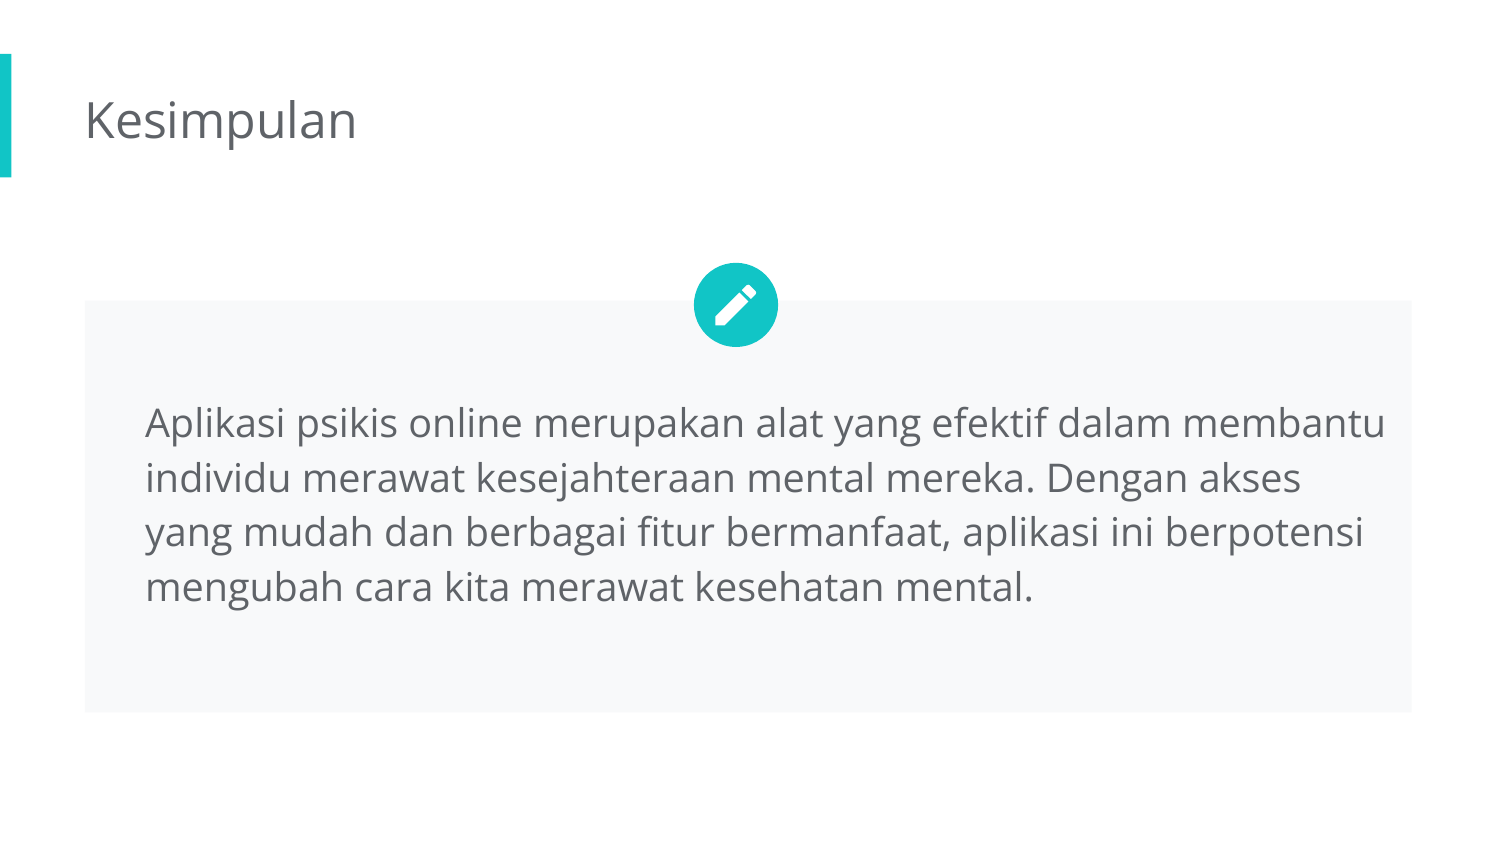

Kesimpulan

Aplikasi psikis online merupakan alat yang efektif dalam membantu individu merawat kesejahteraan mental mereka. Dengan akses yang mudah dan berbagai fitur bermanfaat, aplikasi ini berpotensi mengubah cara kita merawat kesehatan mental.